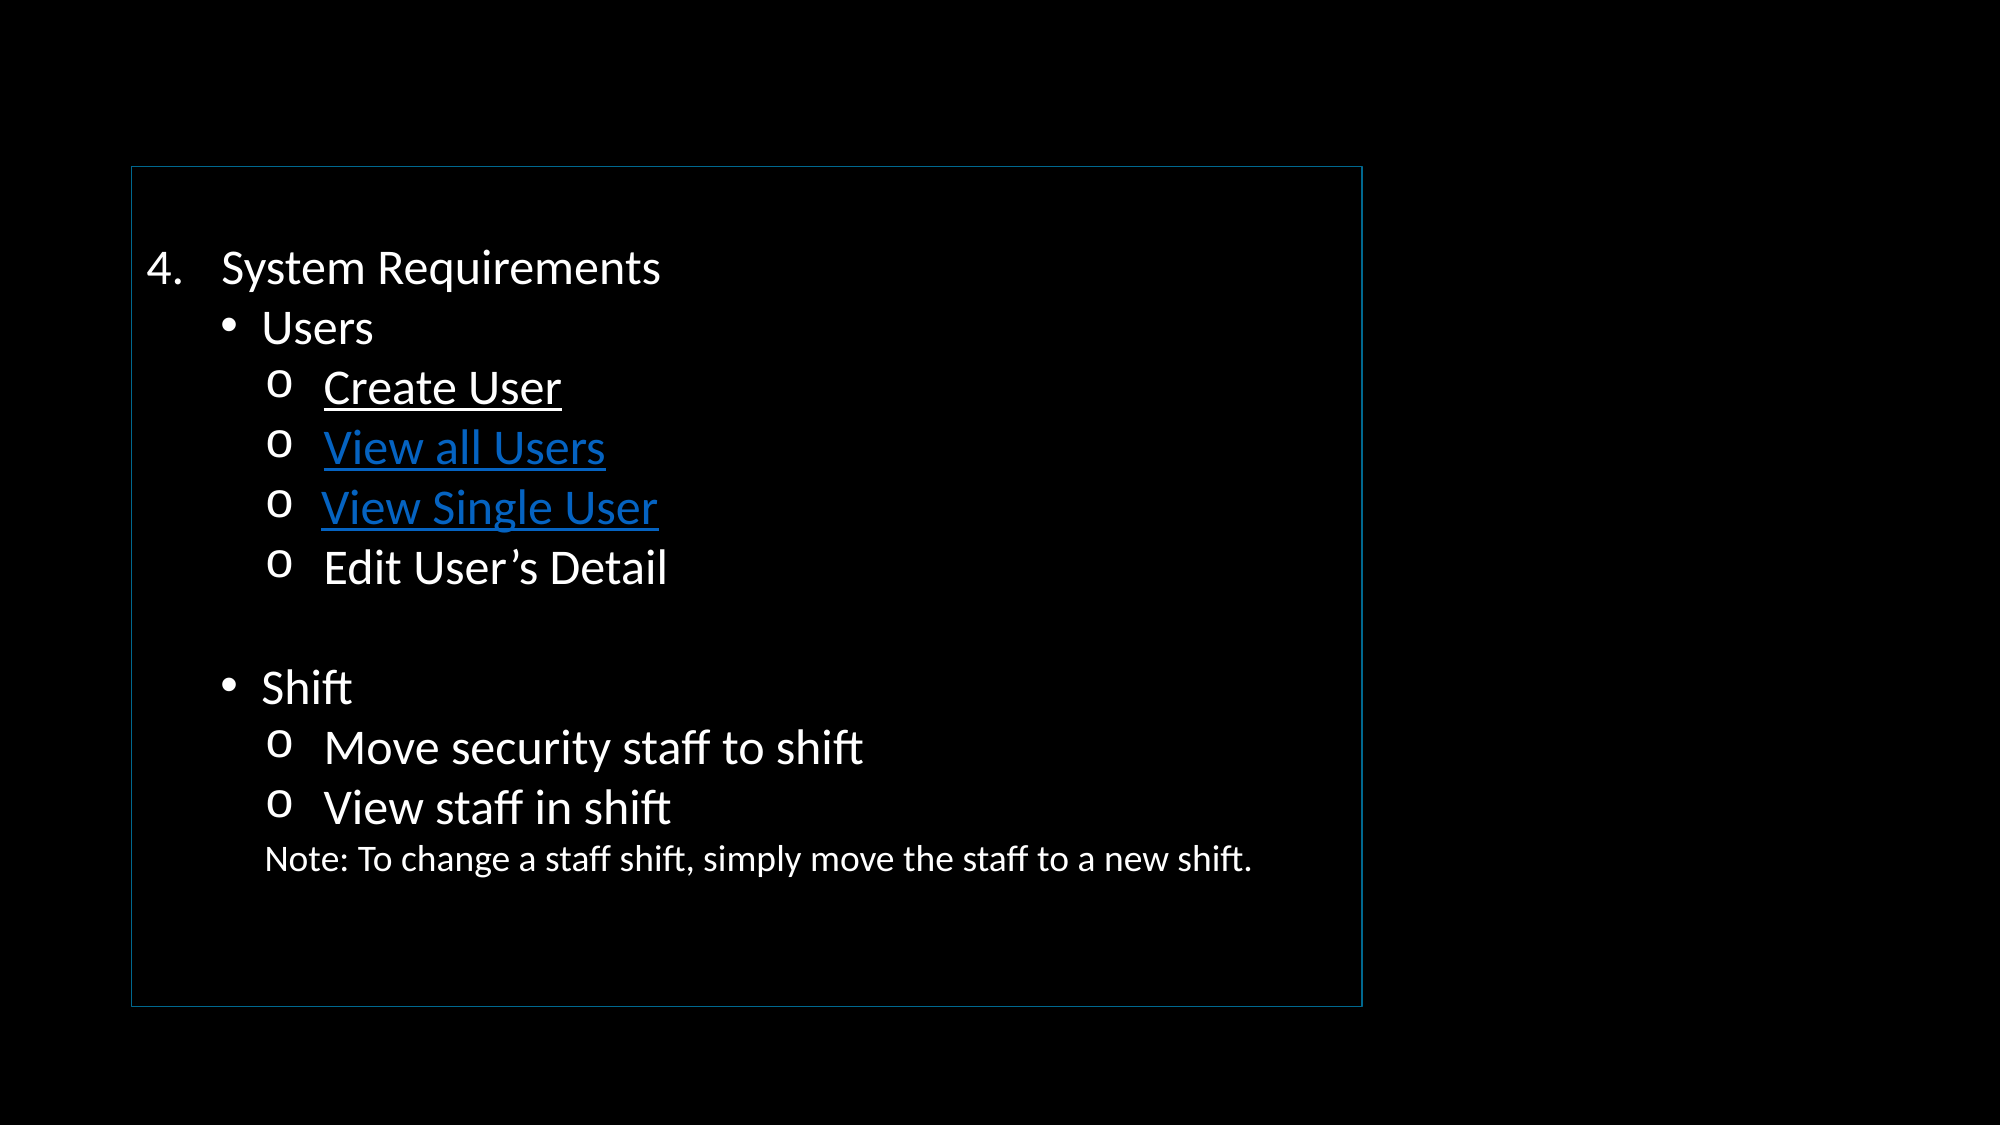

System Requirements
Users
Create User
View all Users
View Single User
Edit User’s Detail

Shift
Move security staff to shift
View staff in shift
Note: To change a staff shift, simply move the staff to a new shift.